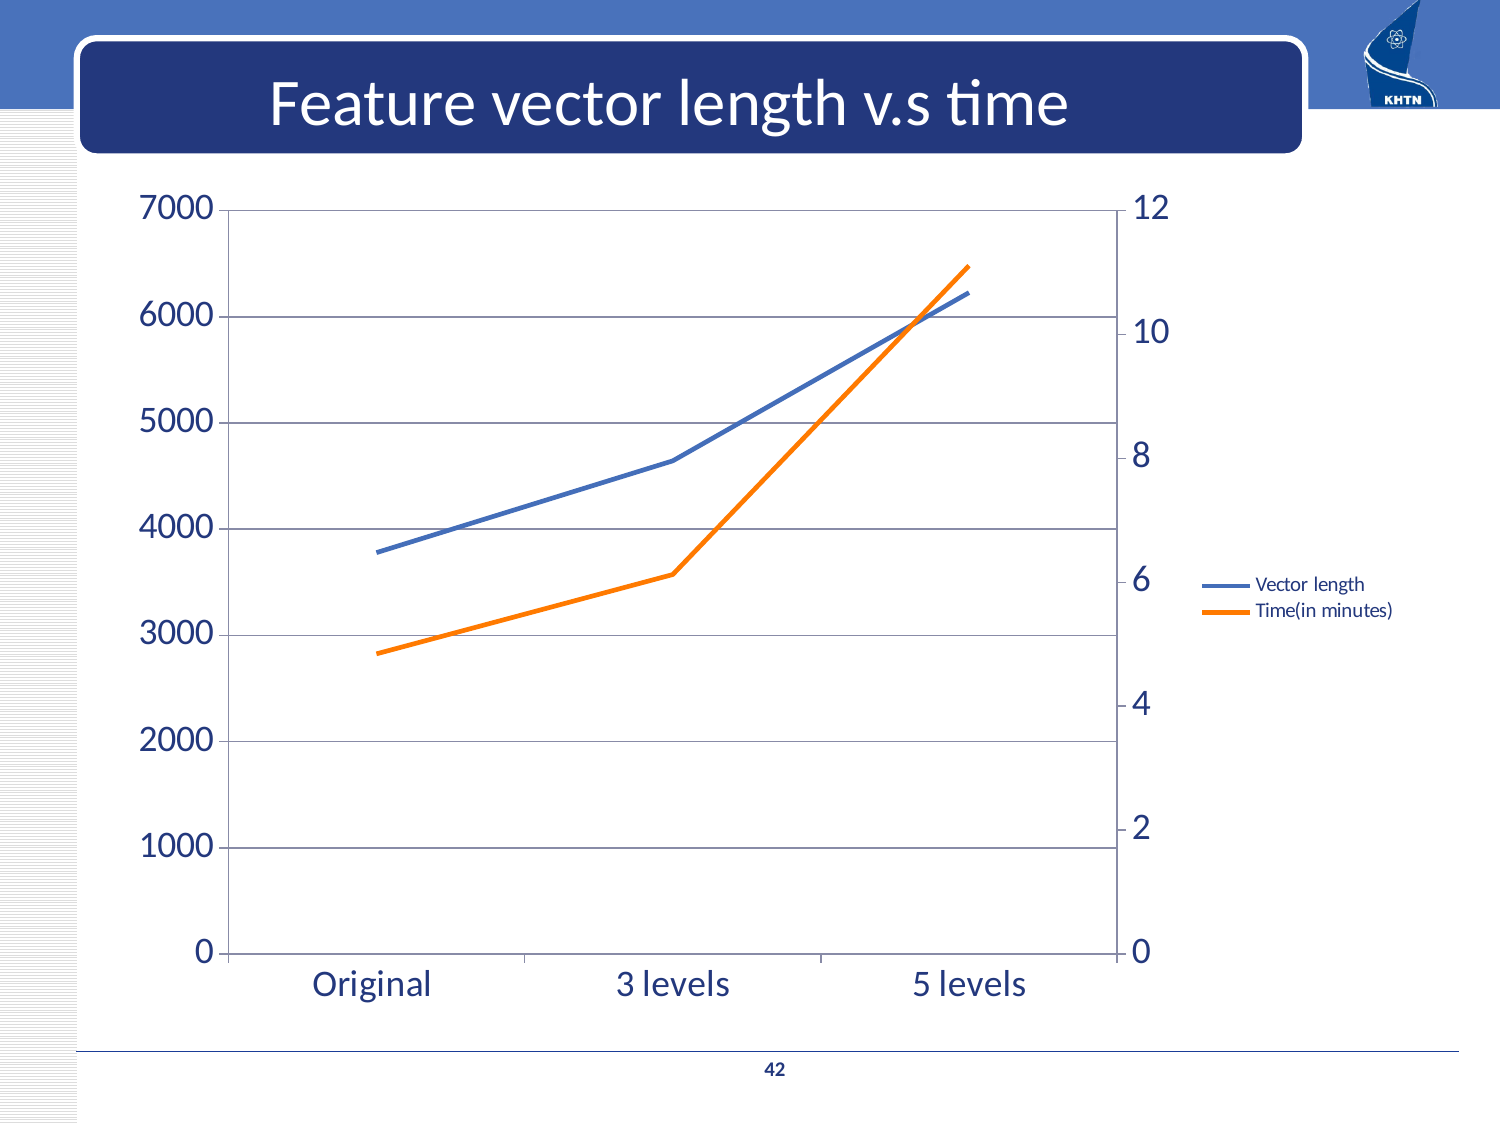

# Feature vector length v.s time

### Chart

| Category | Vector length | Time(in minutes) |
|---|---|---|
| Original  | 3780.0 | 4.845333 |
| 3 levels | 4644.0 | 6.12595 |
| 5 levels | 6228.0 | 11.112233 |
42